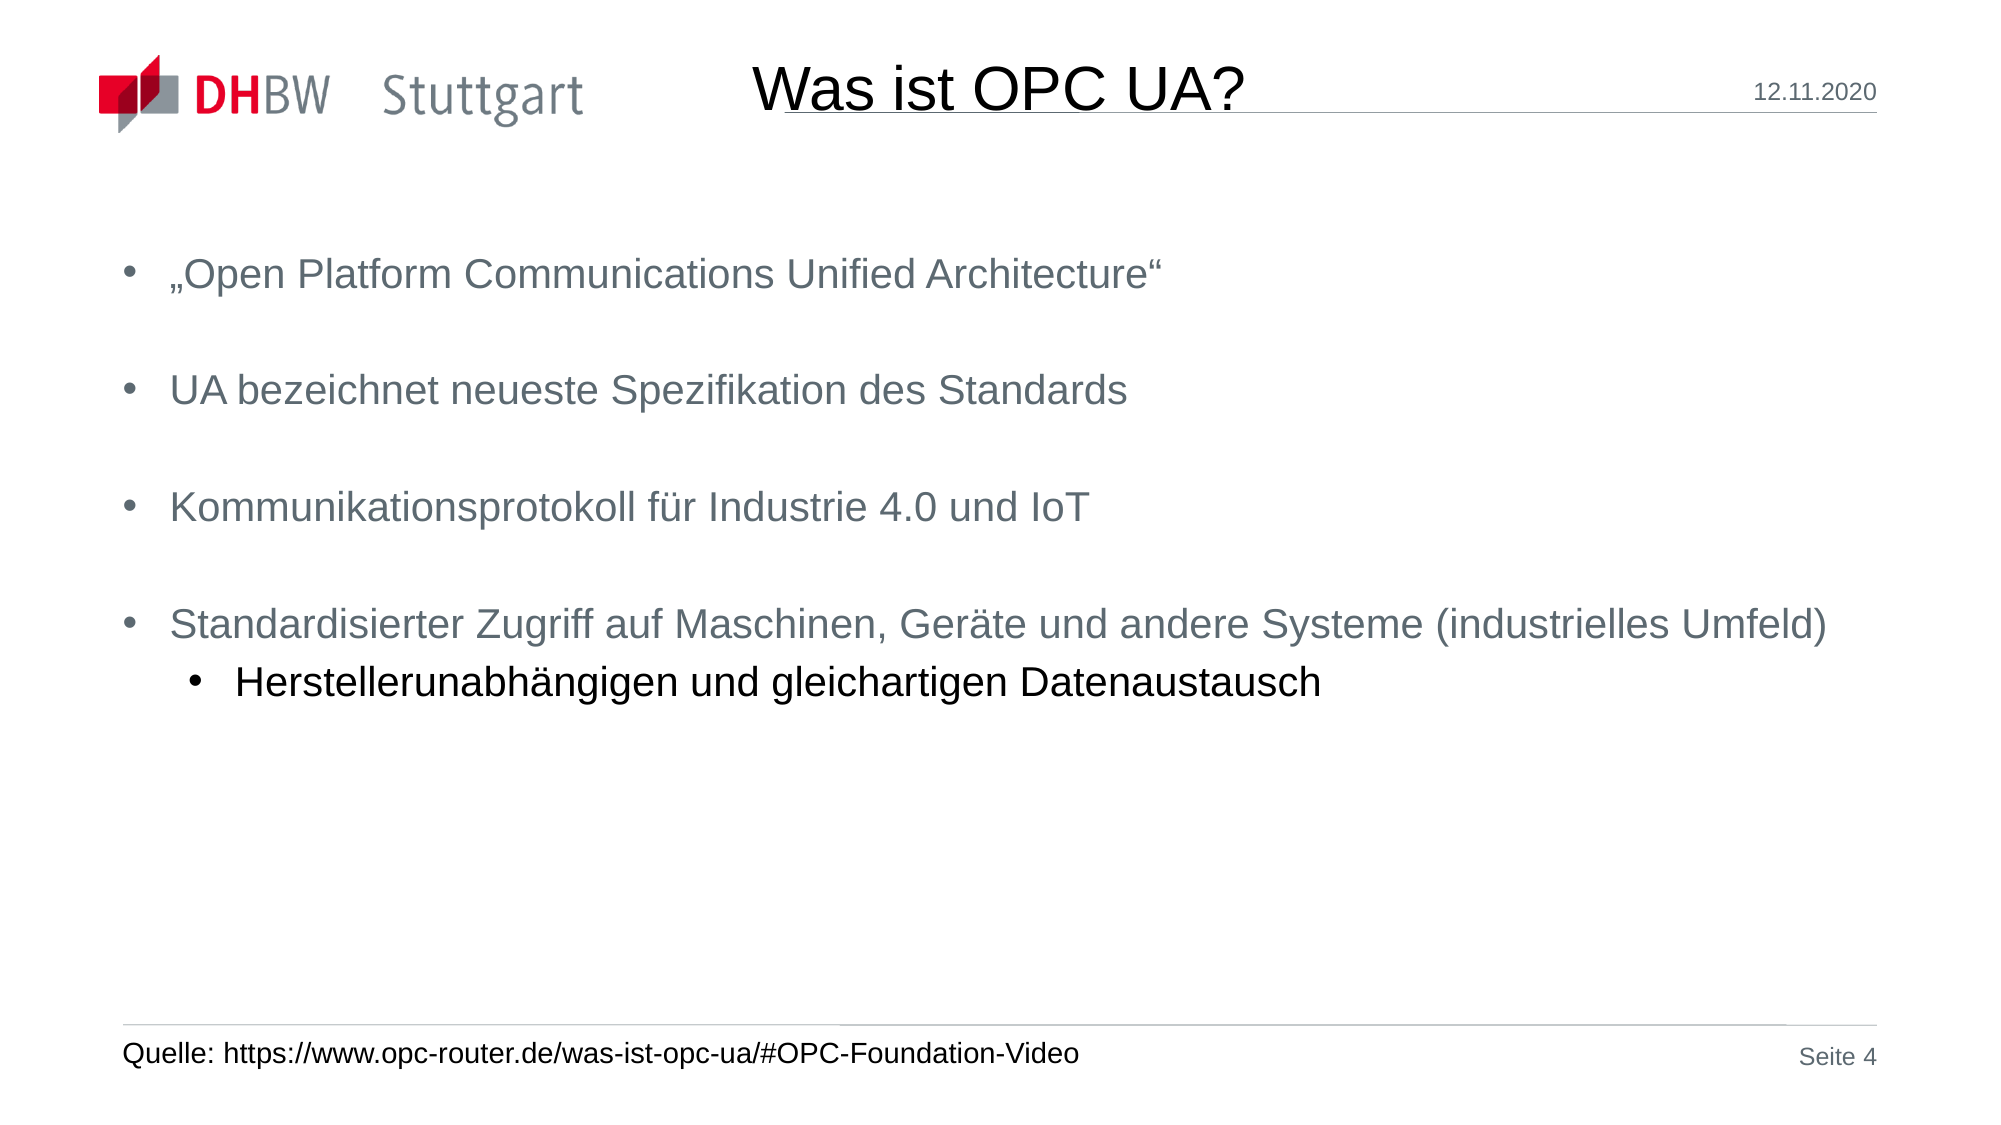

Was ist OPC UA?
12.11.2020
„Open Platform Communications Unified Architecture“

UA bezeichnet neueste Spezifikation des Standards

Kommunikationsprotokoll für Industrie 4.0 und IoT

Standardisierter Zugriff auf Maschinen, Geräte und andere Systeme (industrielles Umfeld)
Herstellerunabhängigen und gleichartigen Datenaustausch

Quelle: https://www.opc-router.de/was-ist-opc-ua/#OPC-Foundation-Video
Seite 4